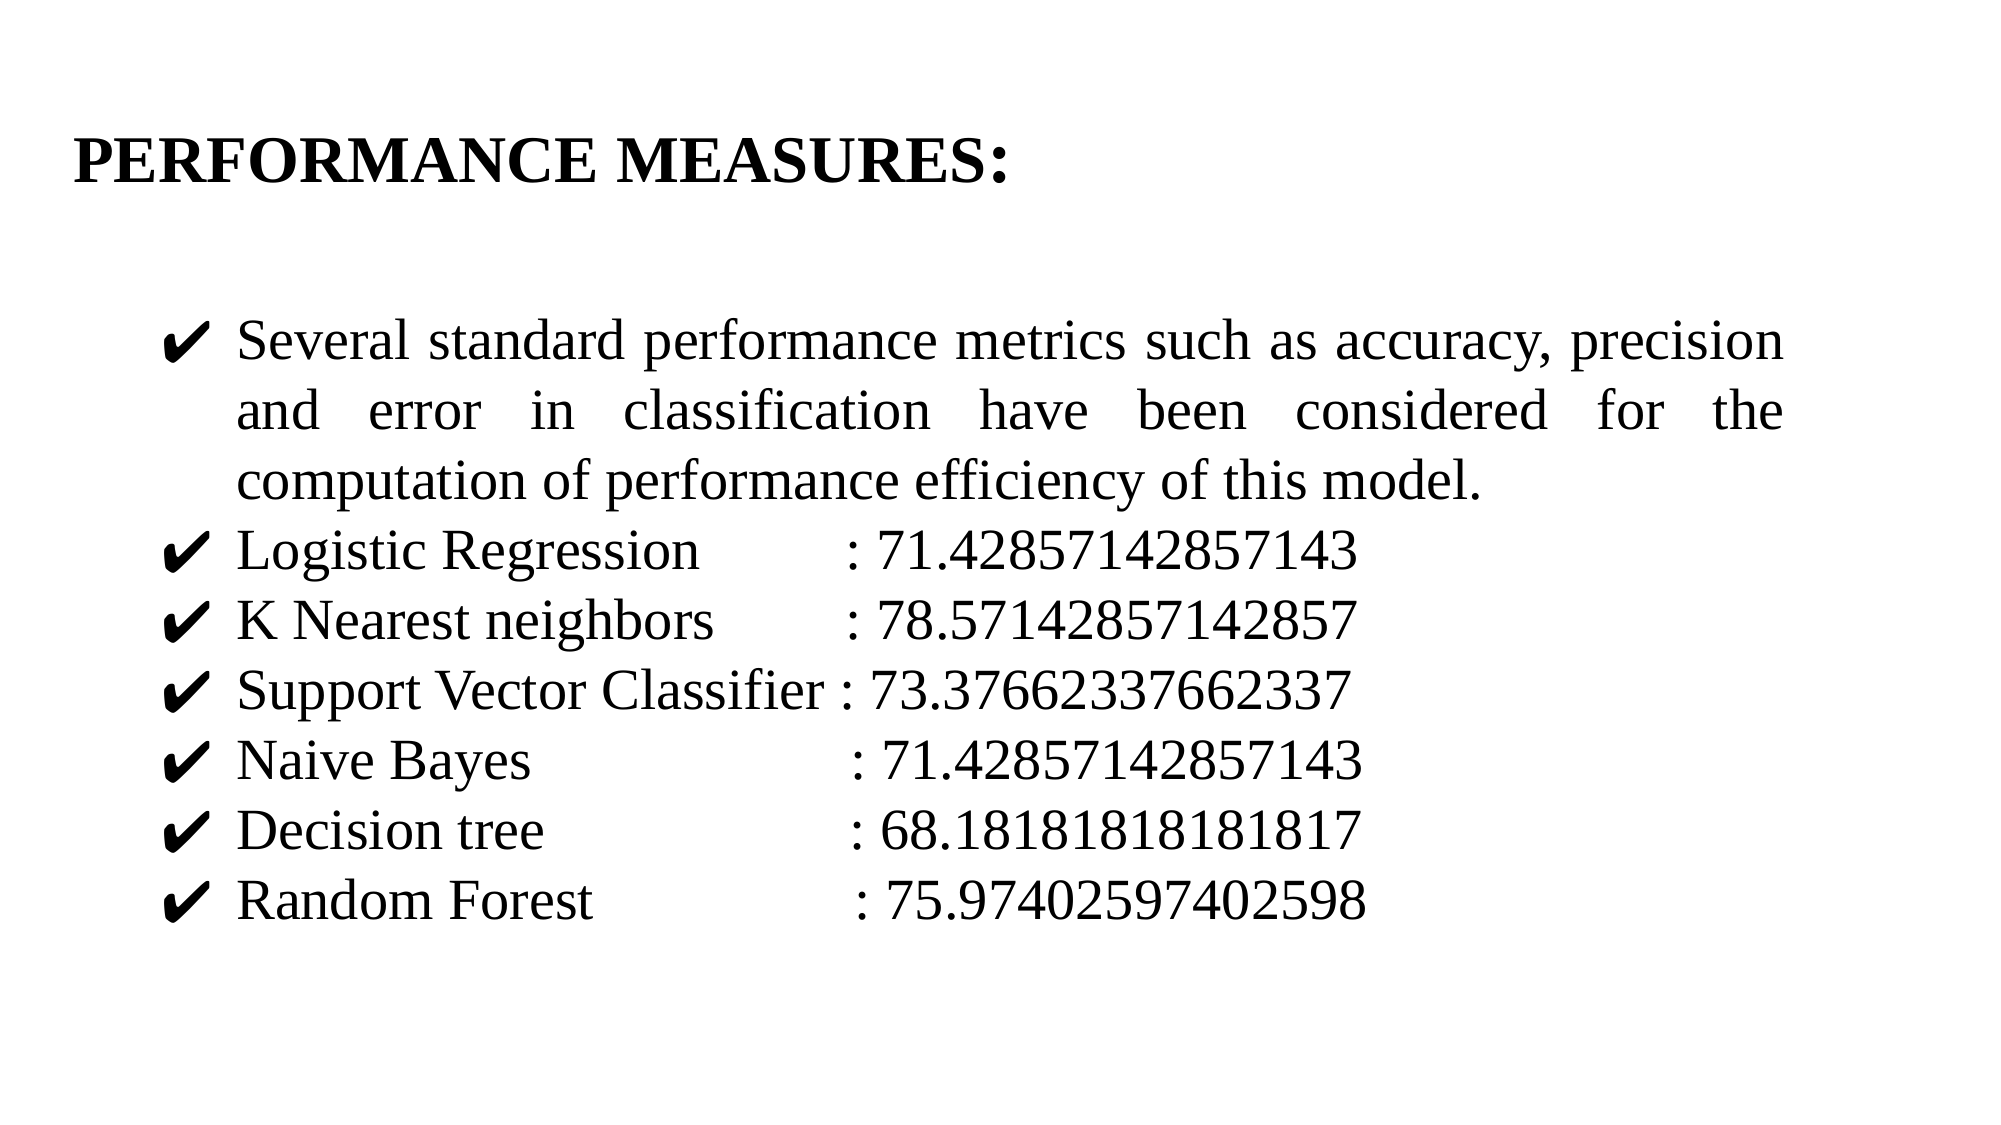

PERFORMANCE MEASURES:
Several standard performance metrics such as accuracy, precision and error in classification have been considered for the computation of performance efficiency of this model.
Logistic Regression          : 71.42857142857143
K Nearest neighbors         : 78.57142857142857
Support Vector Classifier : 73.37662337662337
Naive Bayes                      : 71.42857142857143
Decision tree                     : 68.18181818181817
Random Forest                  : 75.97402597402598